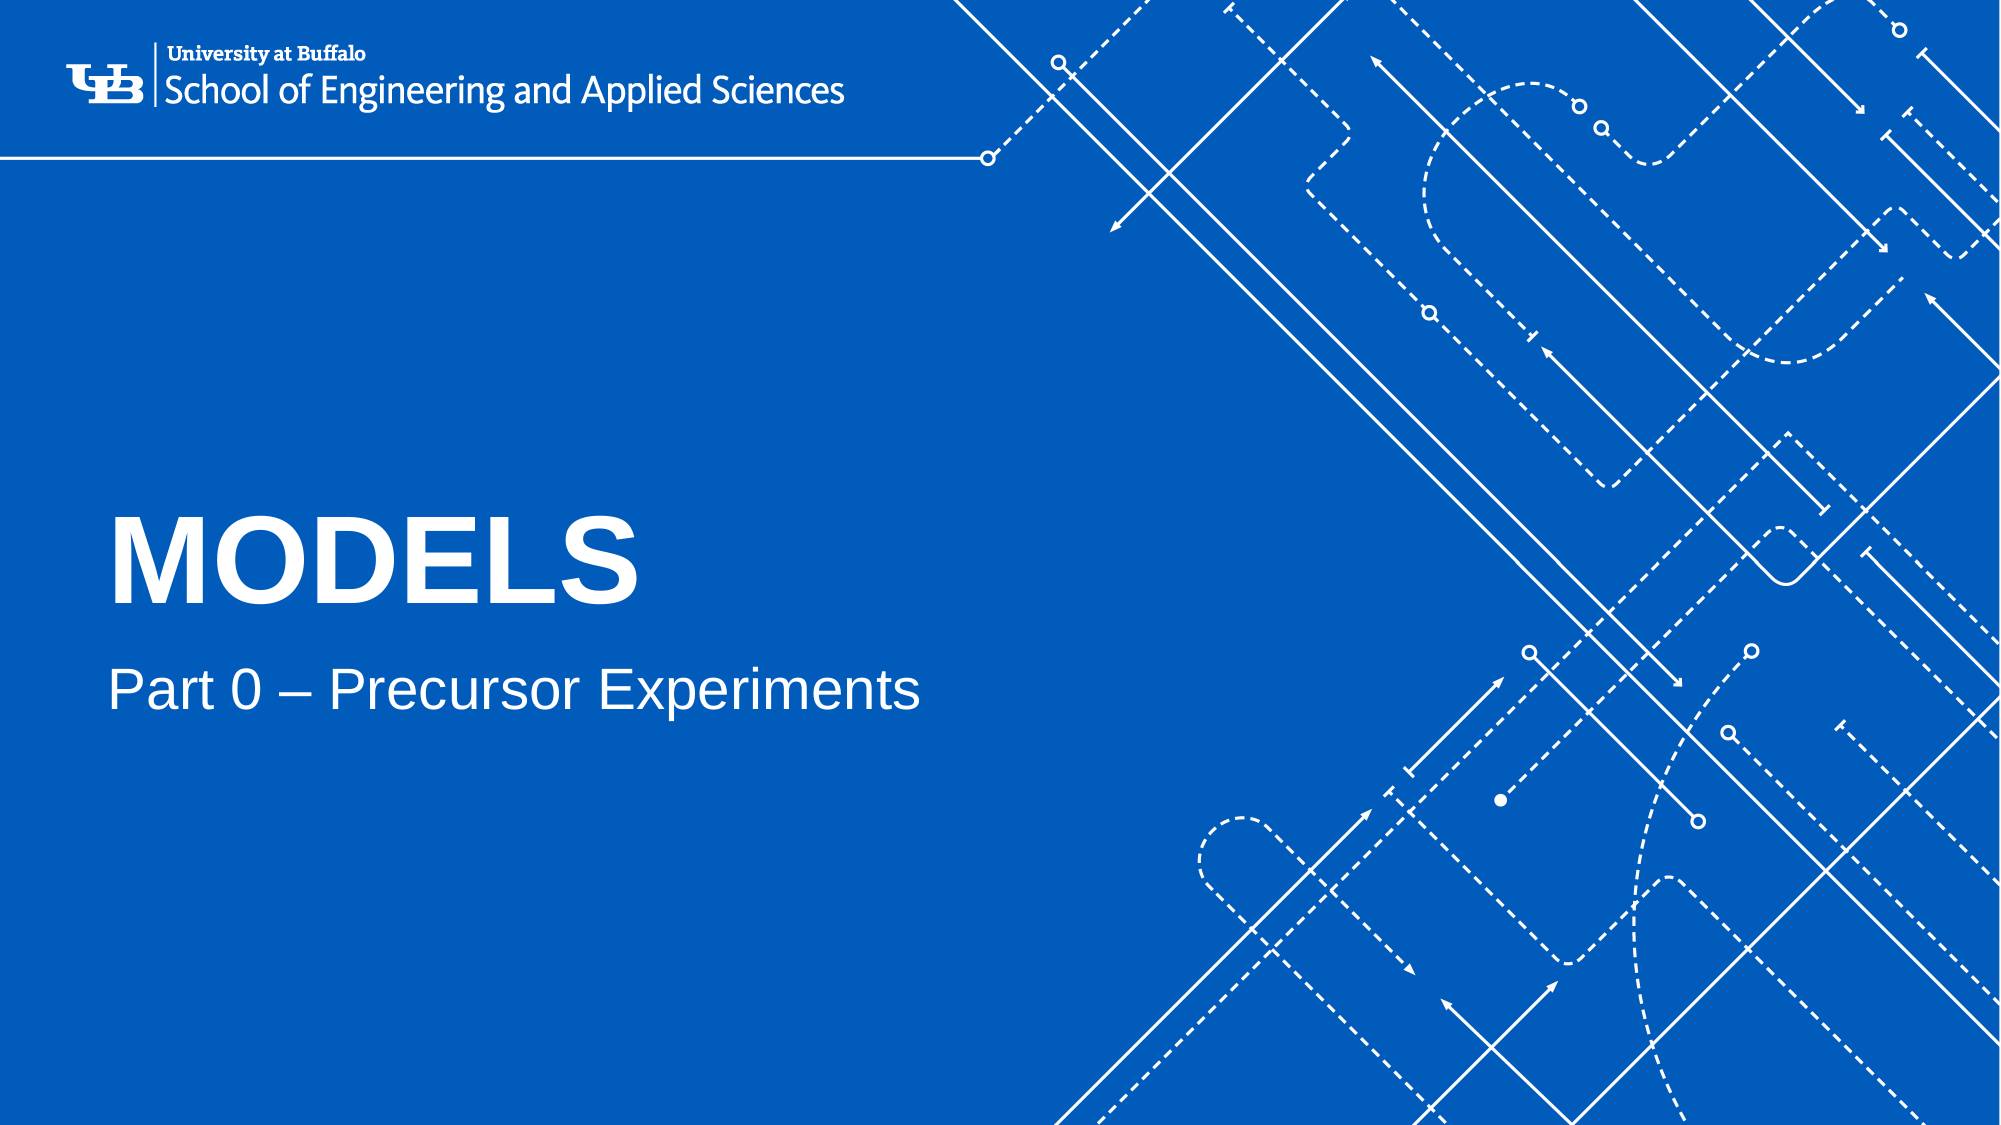

# Models
Part 0 – Precursor Experiments